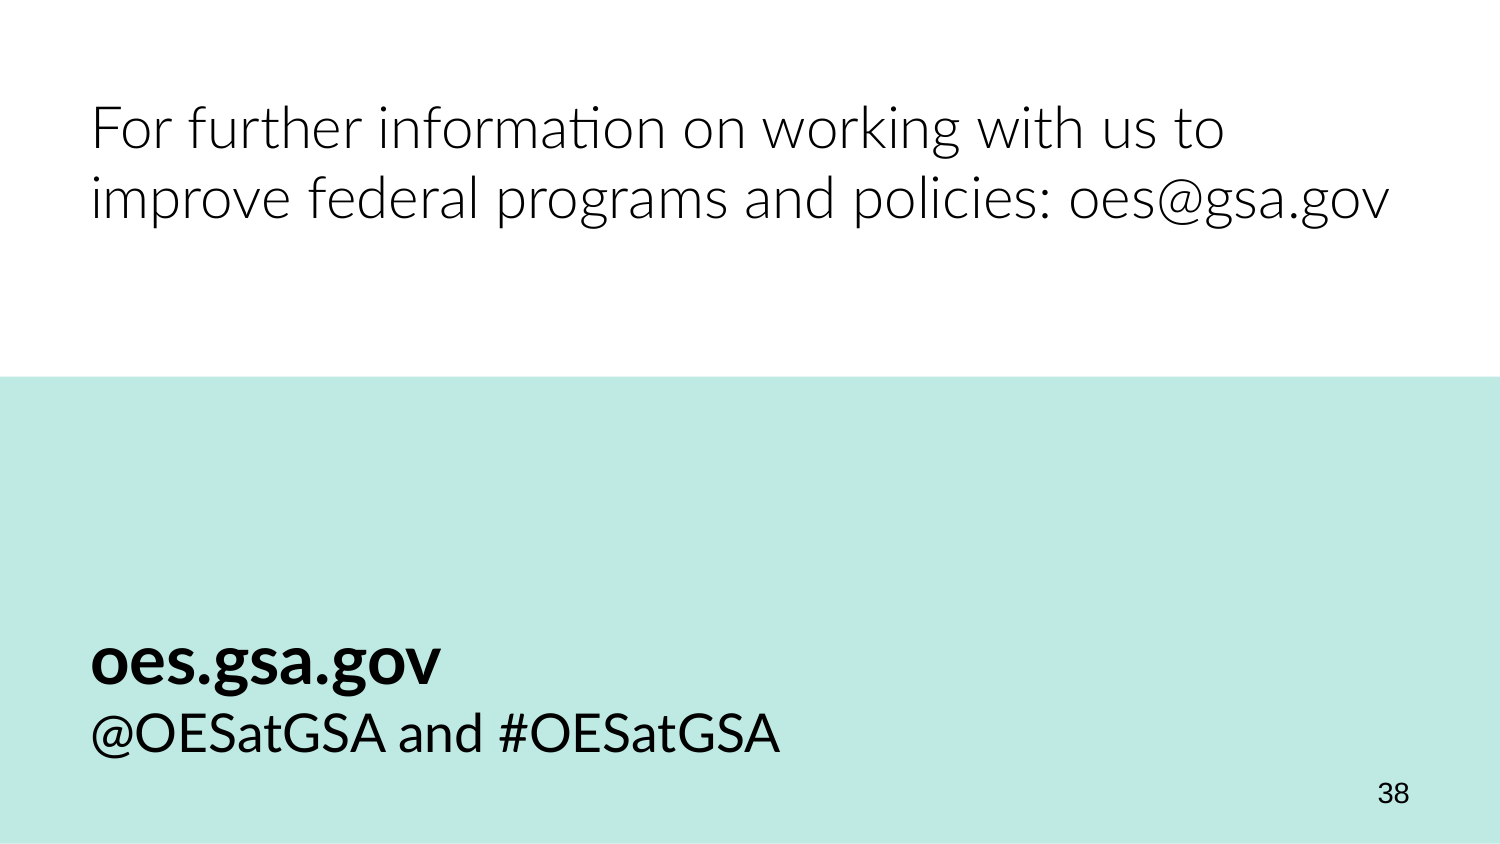

# For further information on working with us to improve federal programs and policies: oes@gsa.gov
oes.gsa.gov
@OESatGSA and #OESatGSA
38